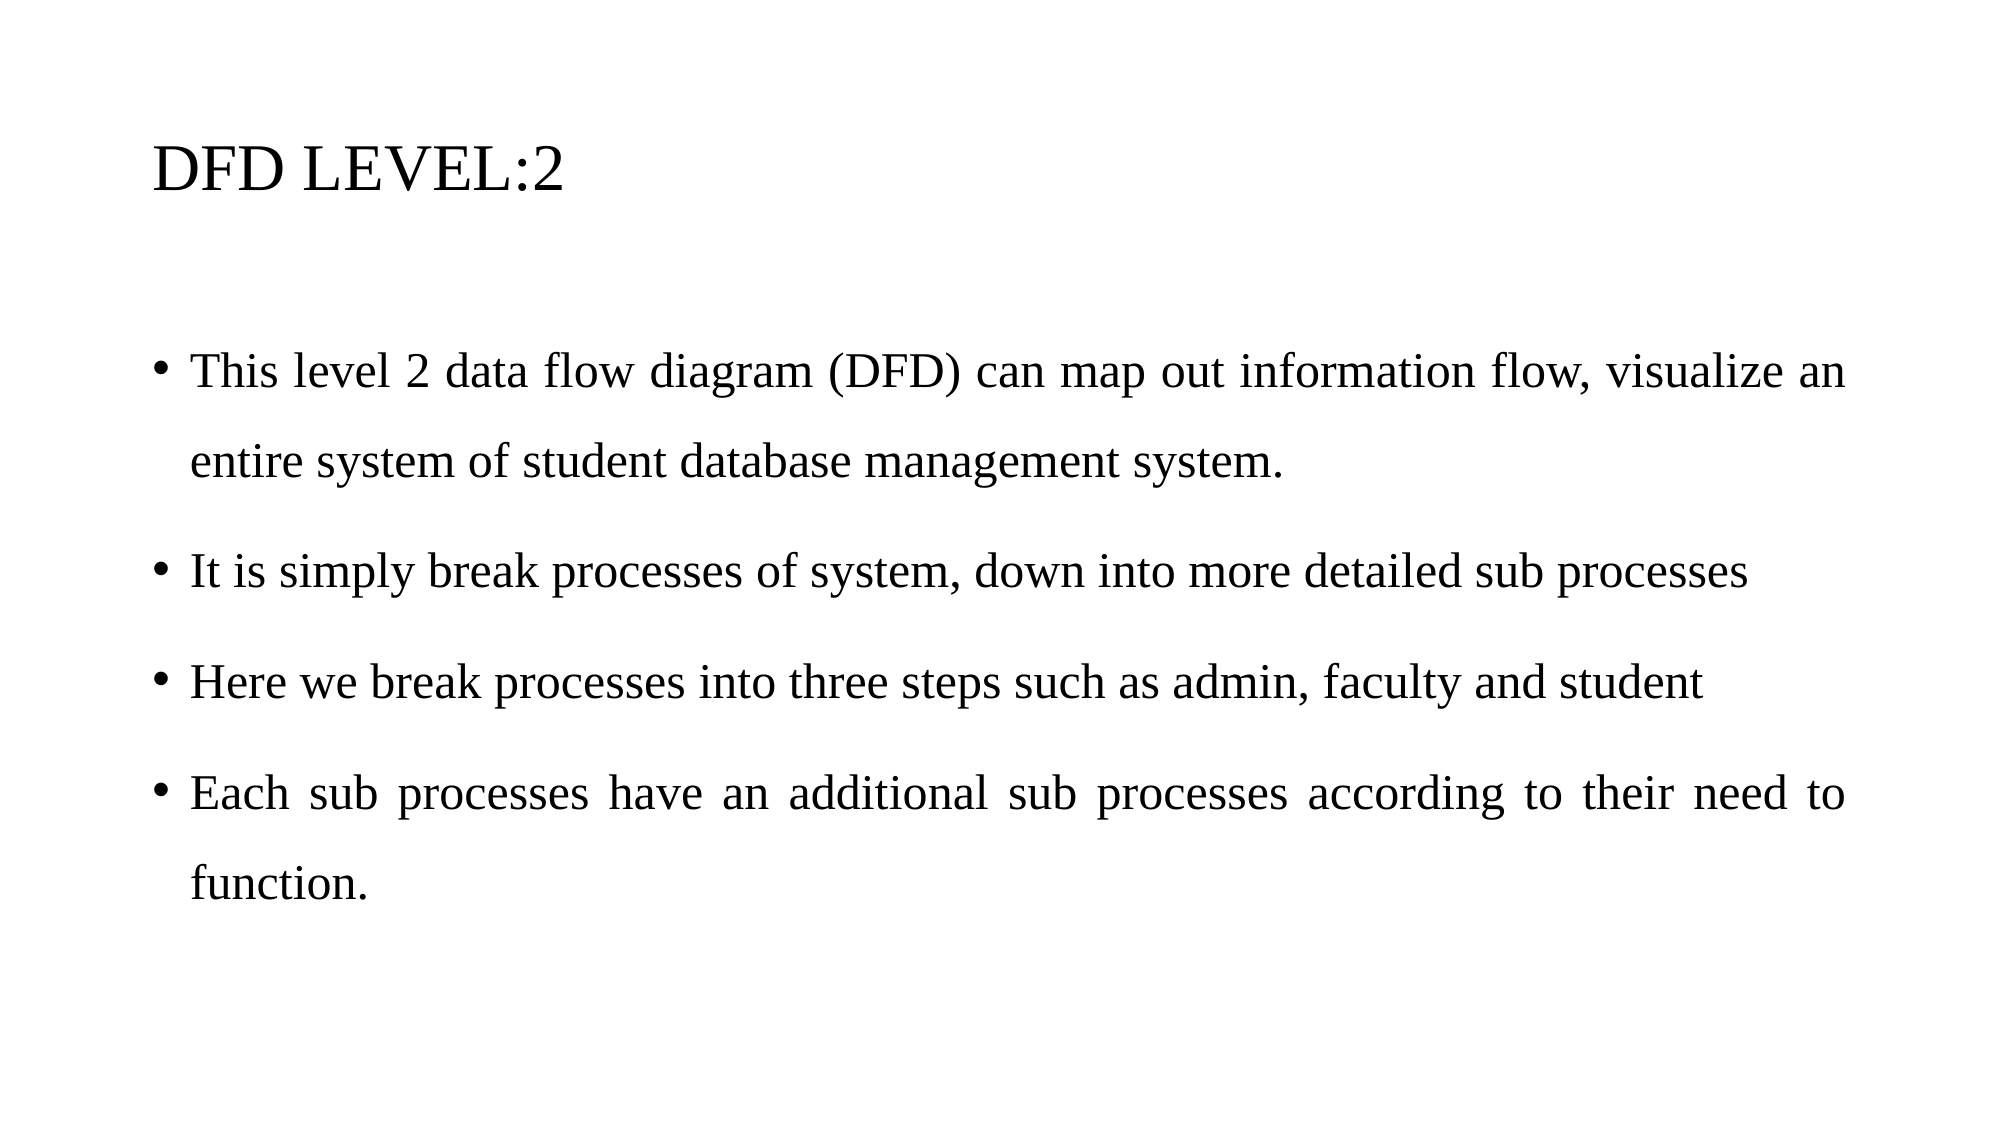

# DFD LEVEL:2
This level 2 data flow diagram (DFD) can map out information flow, visualize an entire system of student database management system.
It is simply break processes of system, down into more detailed sub processes
Here we break processes into three steps such as admin, faculty and student
Each sub processes have an additional sub processes according to their need to function.